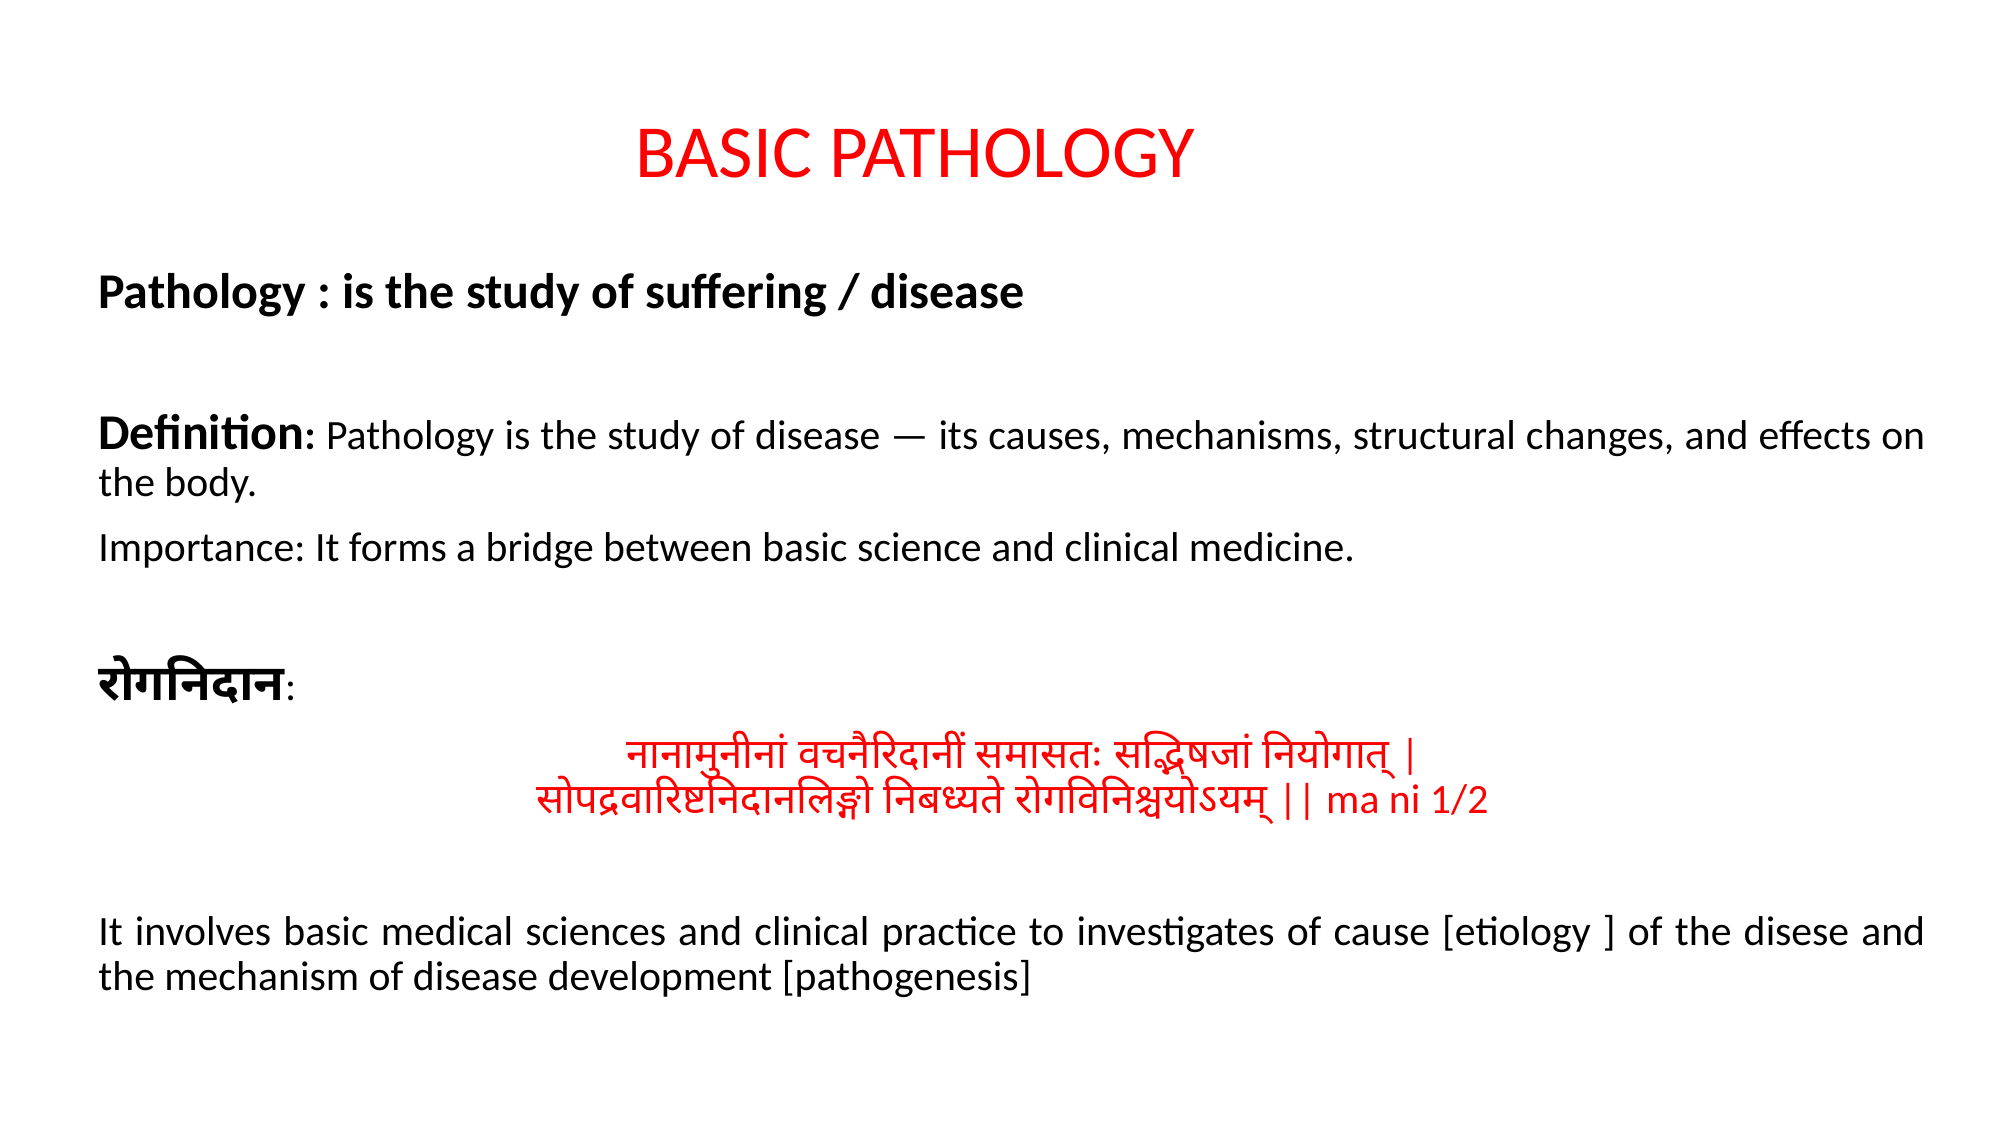

# BASIC PATHOLOGY
Pathology : is the study of suffering / disease

Definition: Pathology is the study of disease — its causes, mechanisms, structural changes, and effects on the body.
Importance: It forms a bridge between basic science and clinical medicine.

रोगनिदान:
  नानामुनीनां वचनैरिदानीं समासतः सद्भिषजां नियोगात् |
सोपद्रवारिष्टनिदानलिङ्गो निबध्यते रोगविनिश्चयोऽयम् || ma ni 1/2

It involves basic medical sciences and clinical practice to investigates of cause [etiology ] of the disese and the mechanism of disease development [pathogenesis]